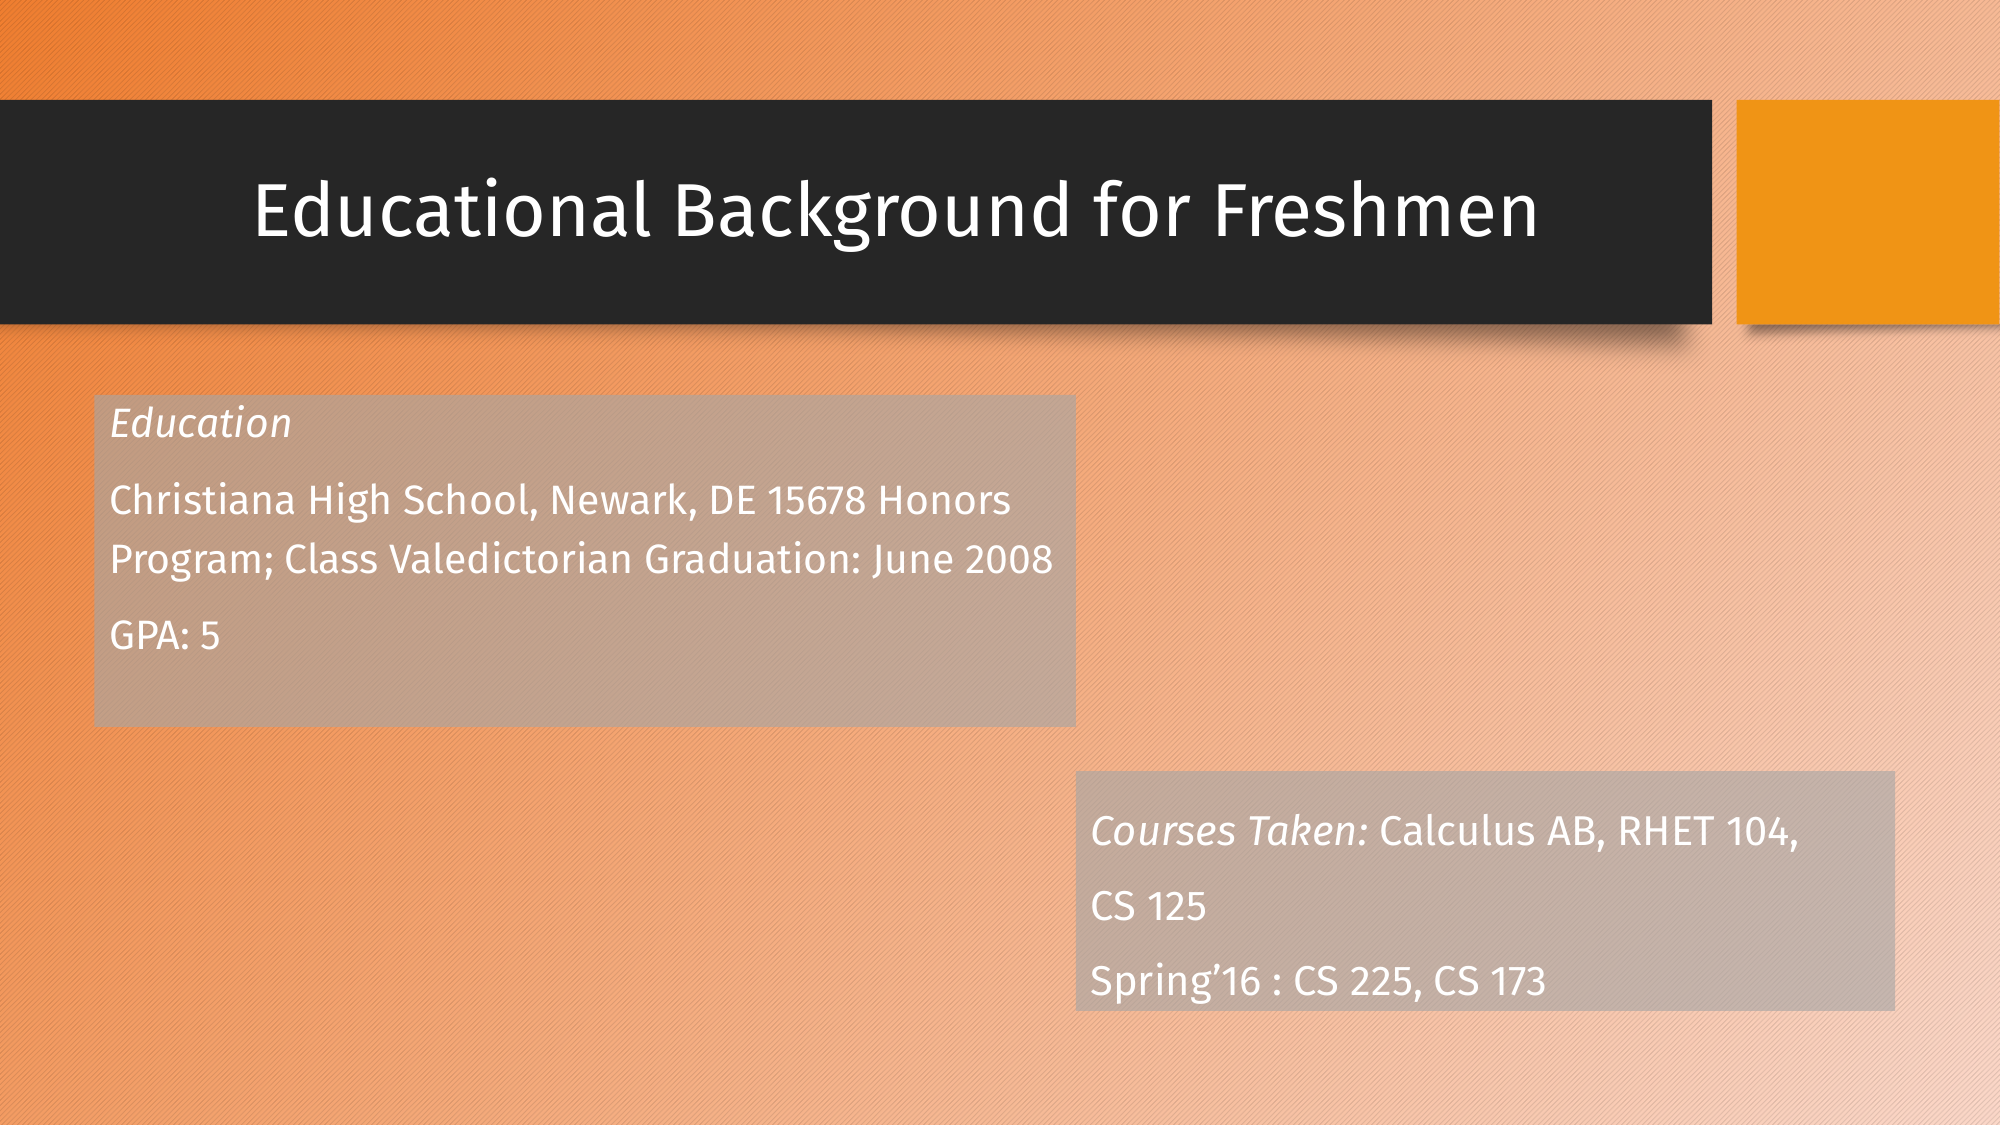

# Educational Background for Freshmen
Education
Christiana High School, Newark, DE 15678 Honors Program; Class Valedictorian Graduation: June 2008
GPA: 5

Courses Taken: Calculus AB, RHET 104,
CS 125
Spring’16 : CS 225, CS 173